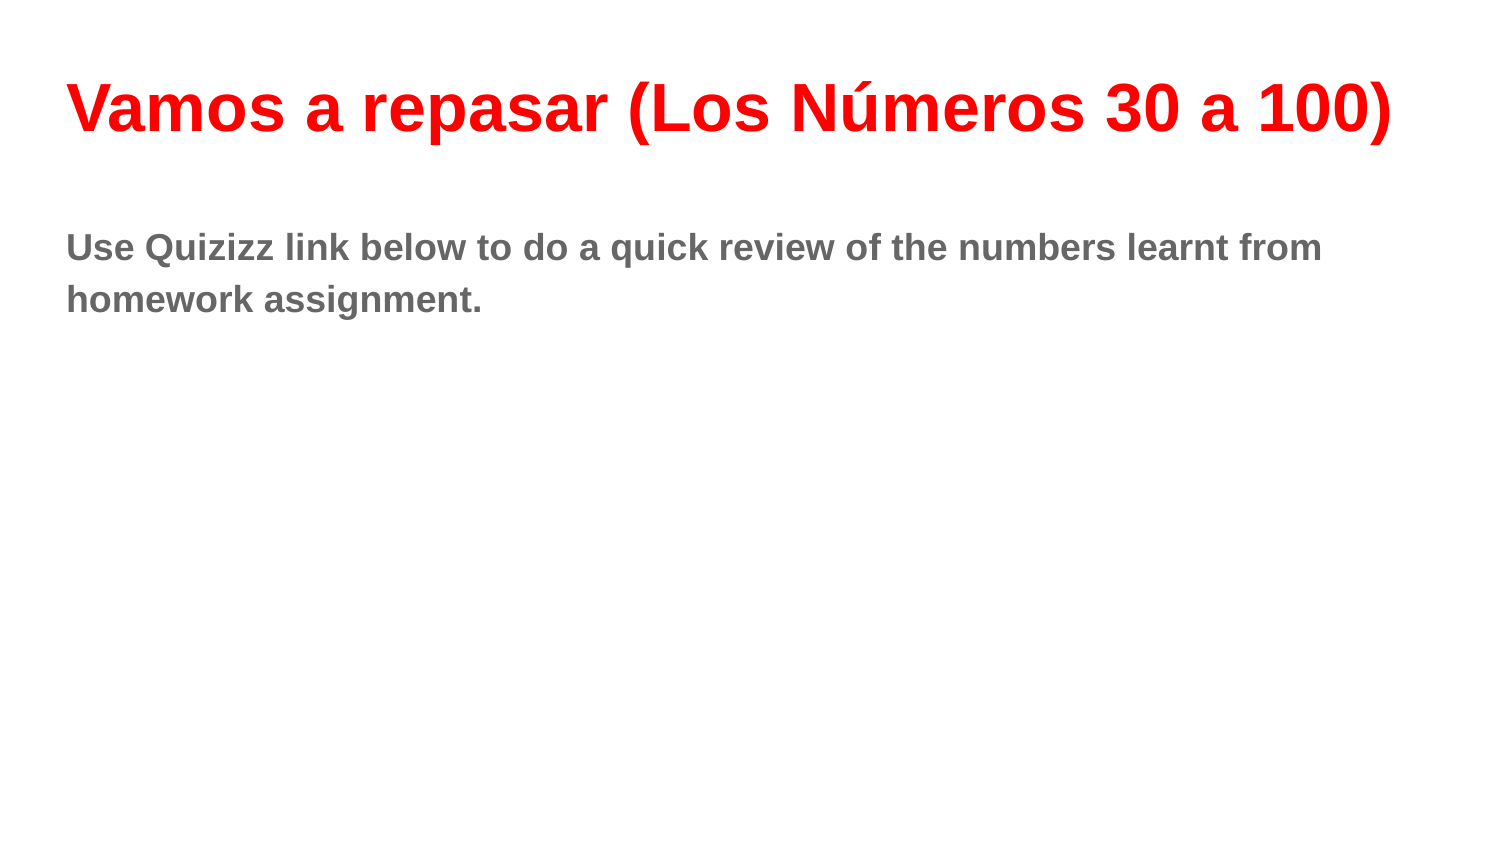

# Vamos a repasar (Los Números 30 a 100)
Use Quizizz link below to do a quick review of the numbers learnt from homework assignment.